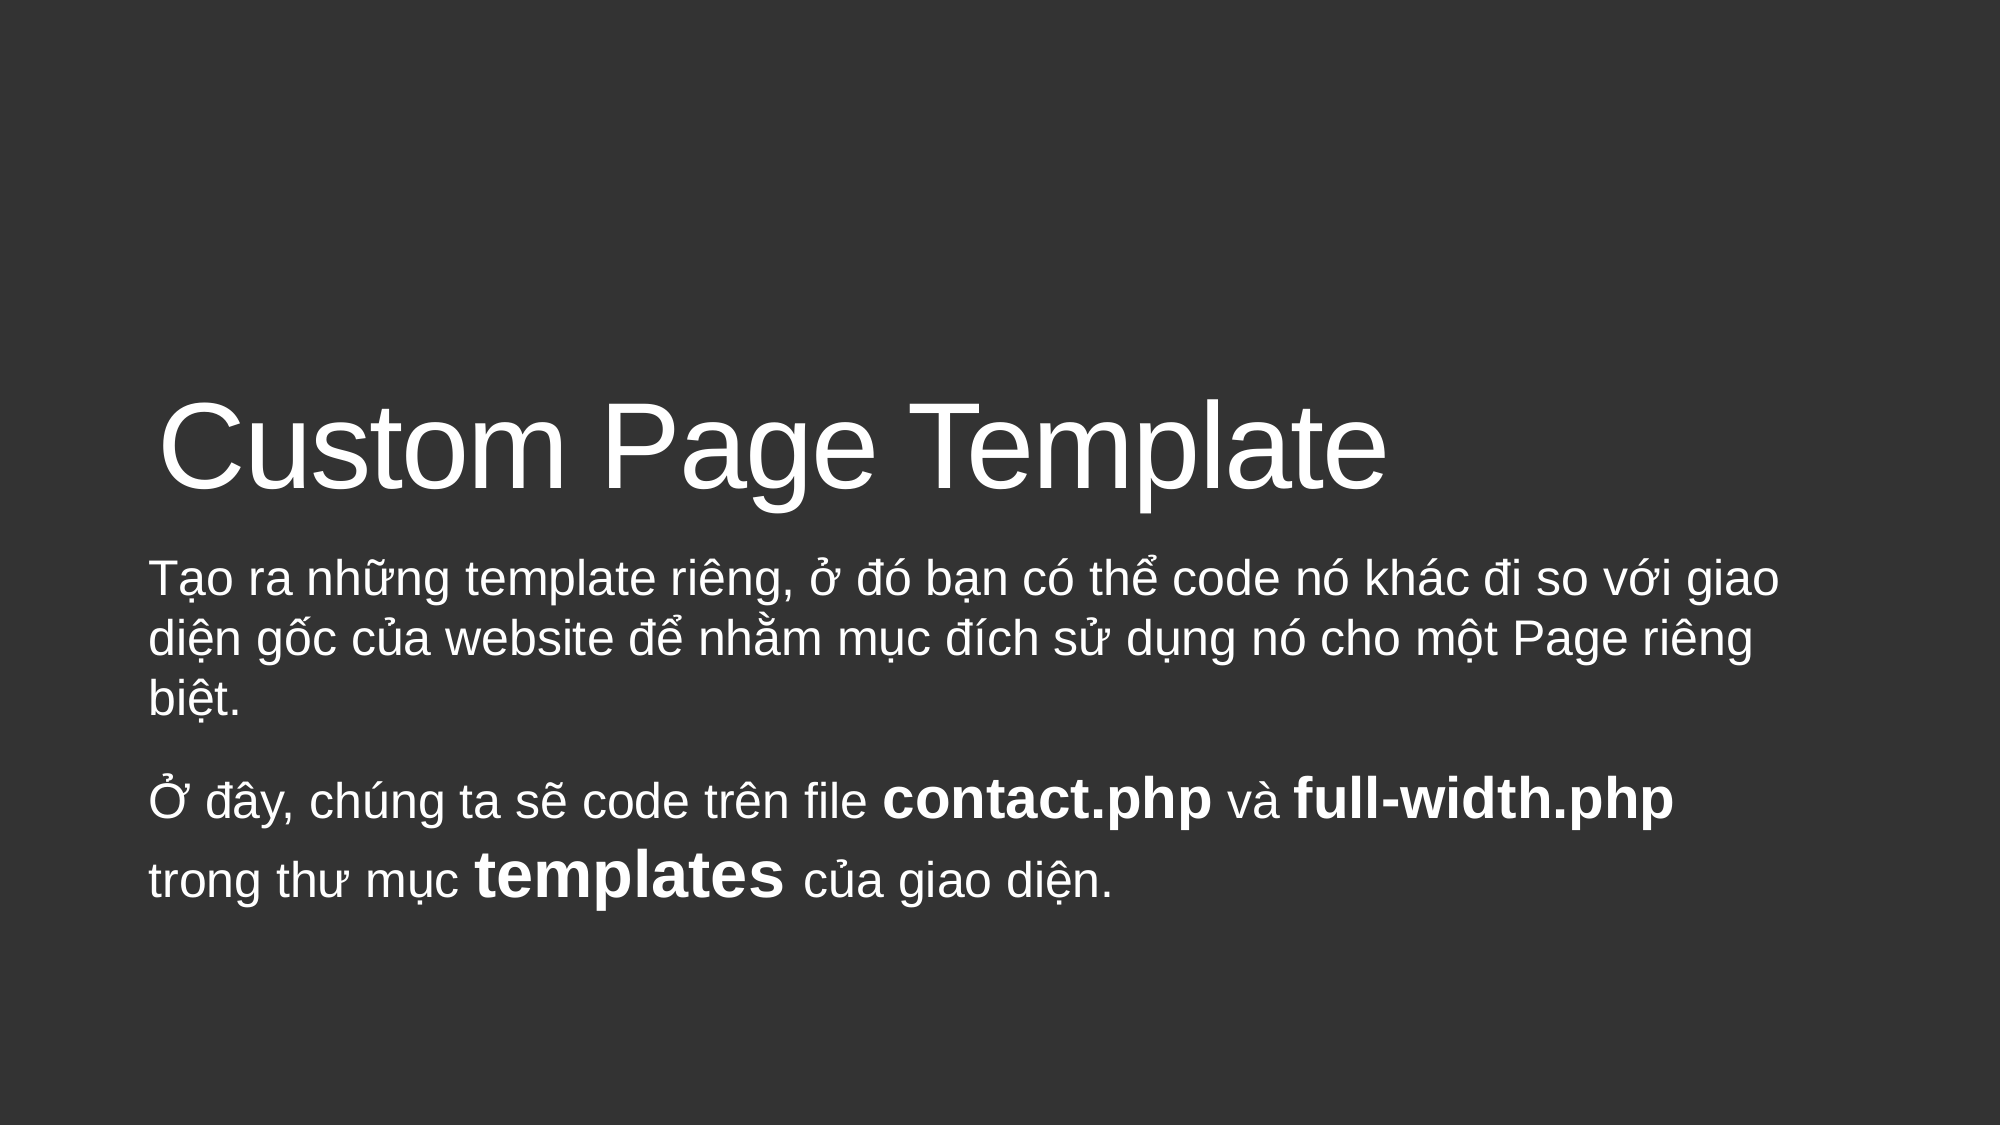

# Custom Page Template
Tạo ra những template riêng, ở đó bạn có thể code nó khác đi so với giao diện gốc của website để nhằm mục đích sử dụng nó cho một Page riêng biệt.
Ở đây, chúng ta sẽ code trên file contact.php và full-width.php trong thư mục templates của giao diện.